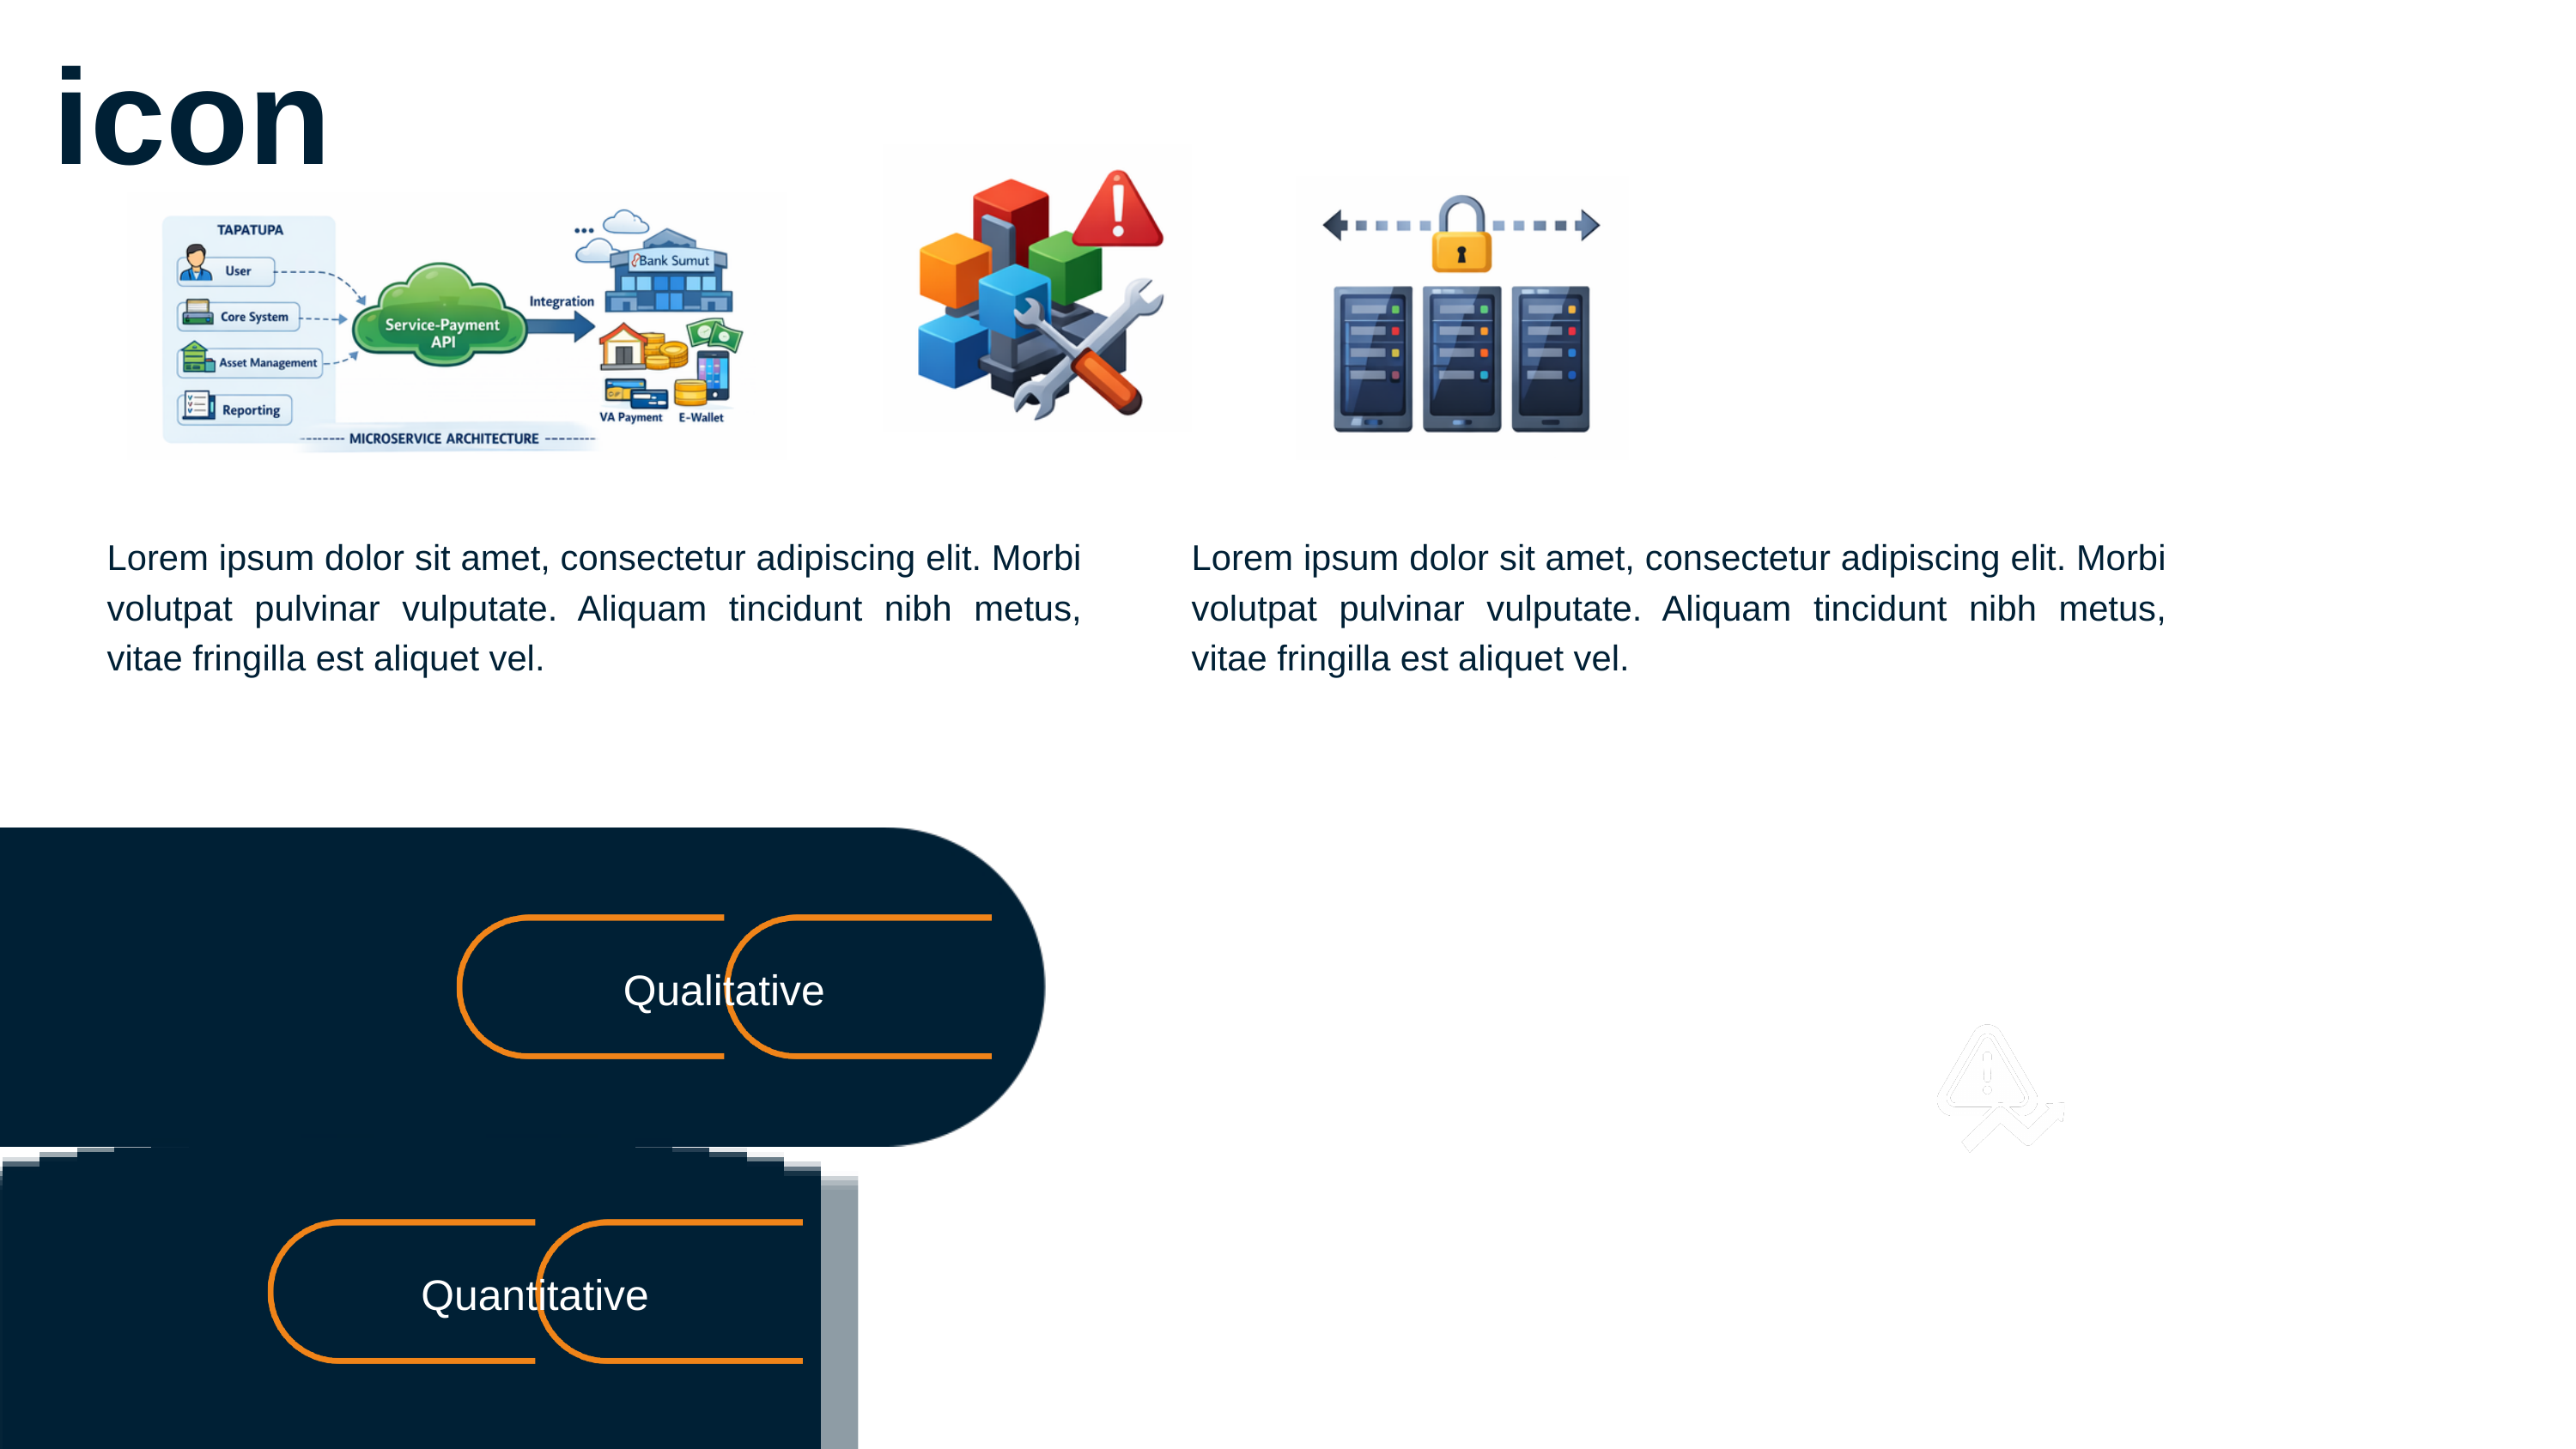

icon

Lorem ipsum dolor sit amet, consectetur adipiscing elit. Morbi volutpat pulvinar vulputate. Aliquam tincidunt nibh metus, vitae fringilla est aliquet vel.
Lorem ipsum dolor sit amet, consectetur adipiscing elit. Morbi volutpat pulvinar vulputate. Aliquam tincidunt nibh metus, vitae fringilla est aliquet vel.

Qualitative

Quantitative